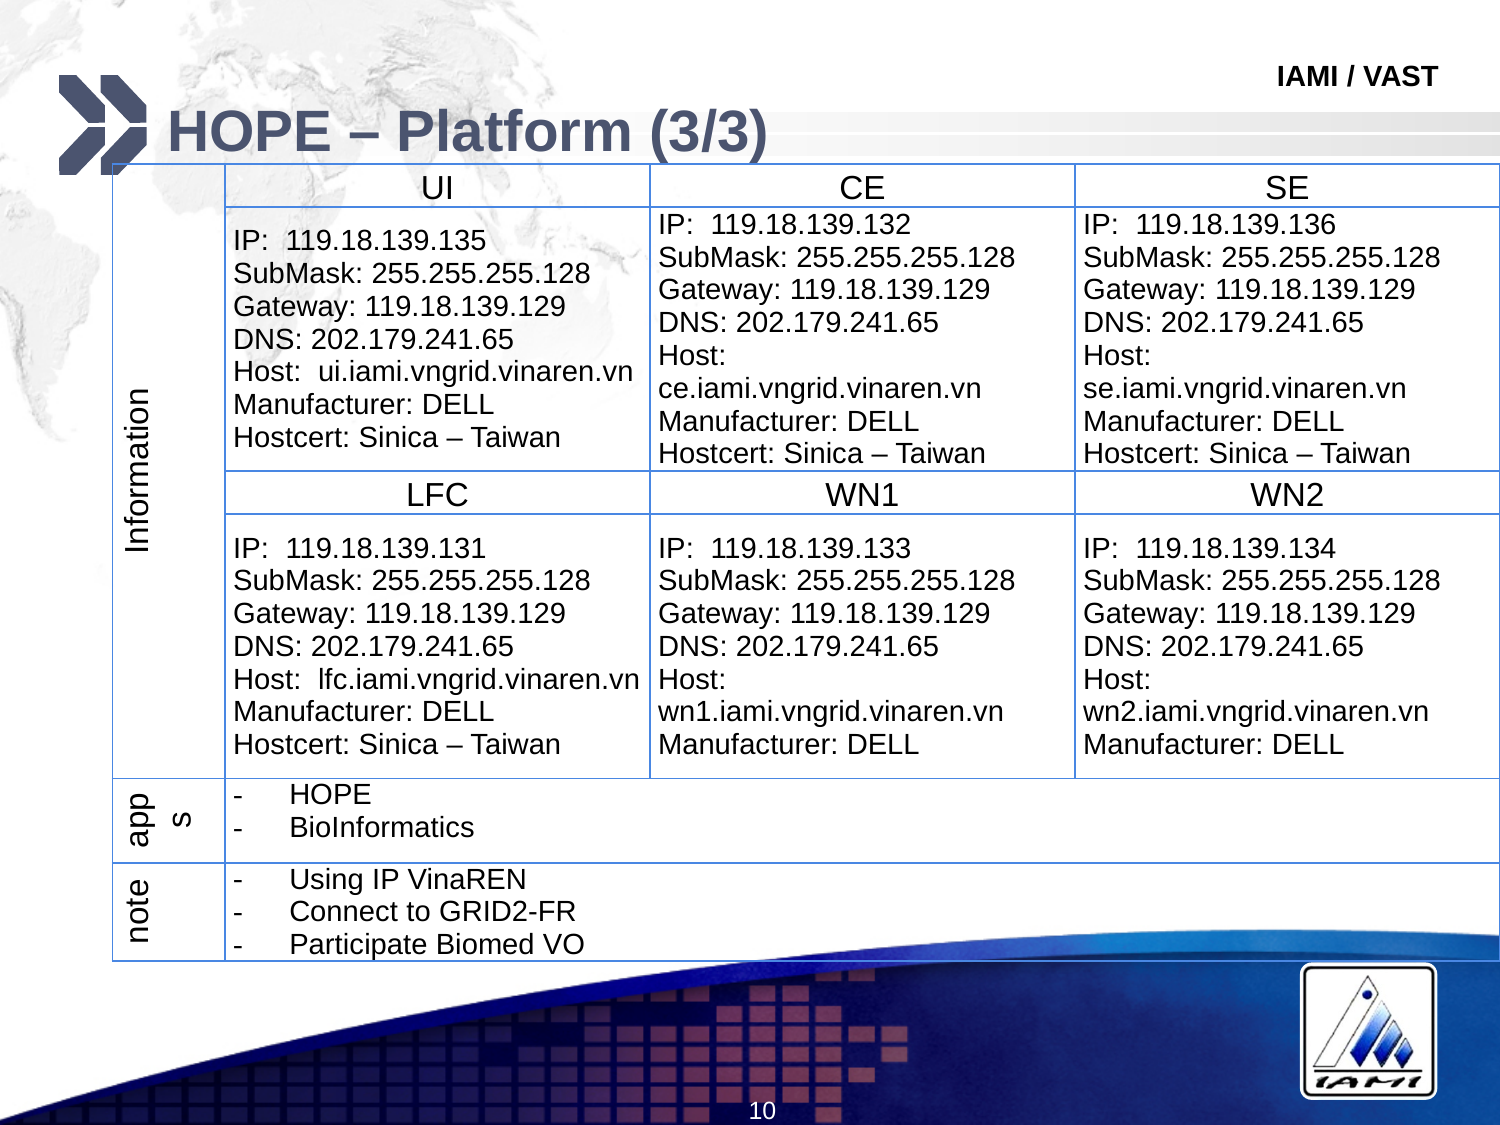

# HOPE – Platform (3/3)
| Information | UI | CE | SE |
| --- | --- | --- | --- |
|  | IP: 119.18.139.135 SubMask: 255.255.255.128 Gateway: 119.18.139.129 DNS: 202.179.241.65 Host: ui.iami.vngrid.vinaren.vn Manufacturer: DELL Hostcert: Sinica – Taiwan | IP: 119.18.139.132 SubMask: 255.255.255.128 Gateway: 119.18.139.129 DNS: 202.179.241.65 Host: ce.iami.vngrid.vinaren.vn Manufacturer: DELL Hostcert: Sinica – Taiwan | IP: 119.18.139.136 SubMask: 255.255.255.128 Gateway: 119.18.139.129 DNS: 202.179.241.65 Host: se.iami.vngrid.vinaren.vn Manufacturer: DELL Hostcert: Sinica – Taiwan |
|  | LFC | WN1 | WN2 |
|  | IP: 119.18.139.131 SubMask: 255.255.255.128 Gateway: 119.18.139.129 DNS: 202.179.241.65 Host: lfc.iami.vngrid.vinaren.vn Manufacturer: DELL Hostcert: Sinica – Taiwan | IP: 119.18.139.133 SubMask: 255.255.255.128 Gateway: 119.18.139.129 DNS: 202.179.241.65 Host: wn1.iami.vngrid.vinaren.vn Manufacturer: DELL | IP: 119.18.139.134 SubMask: 255.255.255.128 Gateway: 119.18.139.129 DNS: 202.179.241.65 Host: wn2.iami.vngrid.vinaren.vn Manufacturer: DELL |
| apps | HOPE BioInformatics |  |  |
| note | Using IP VinaREN Connect to GRID2-FR Participate Biomed VO |  |  |
10